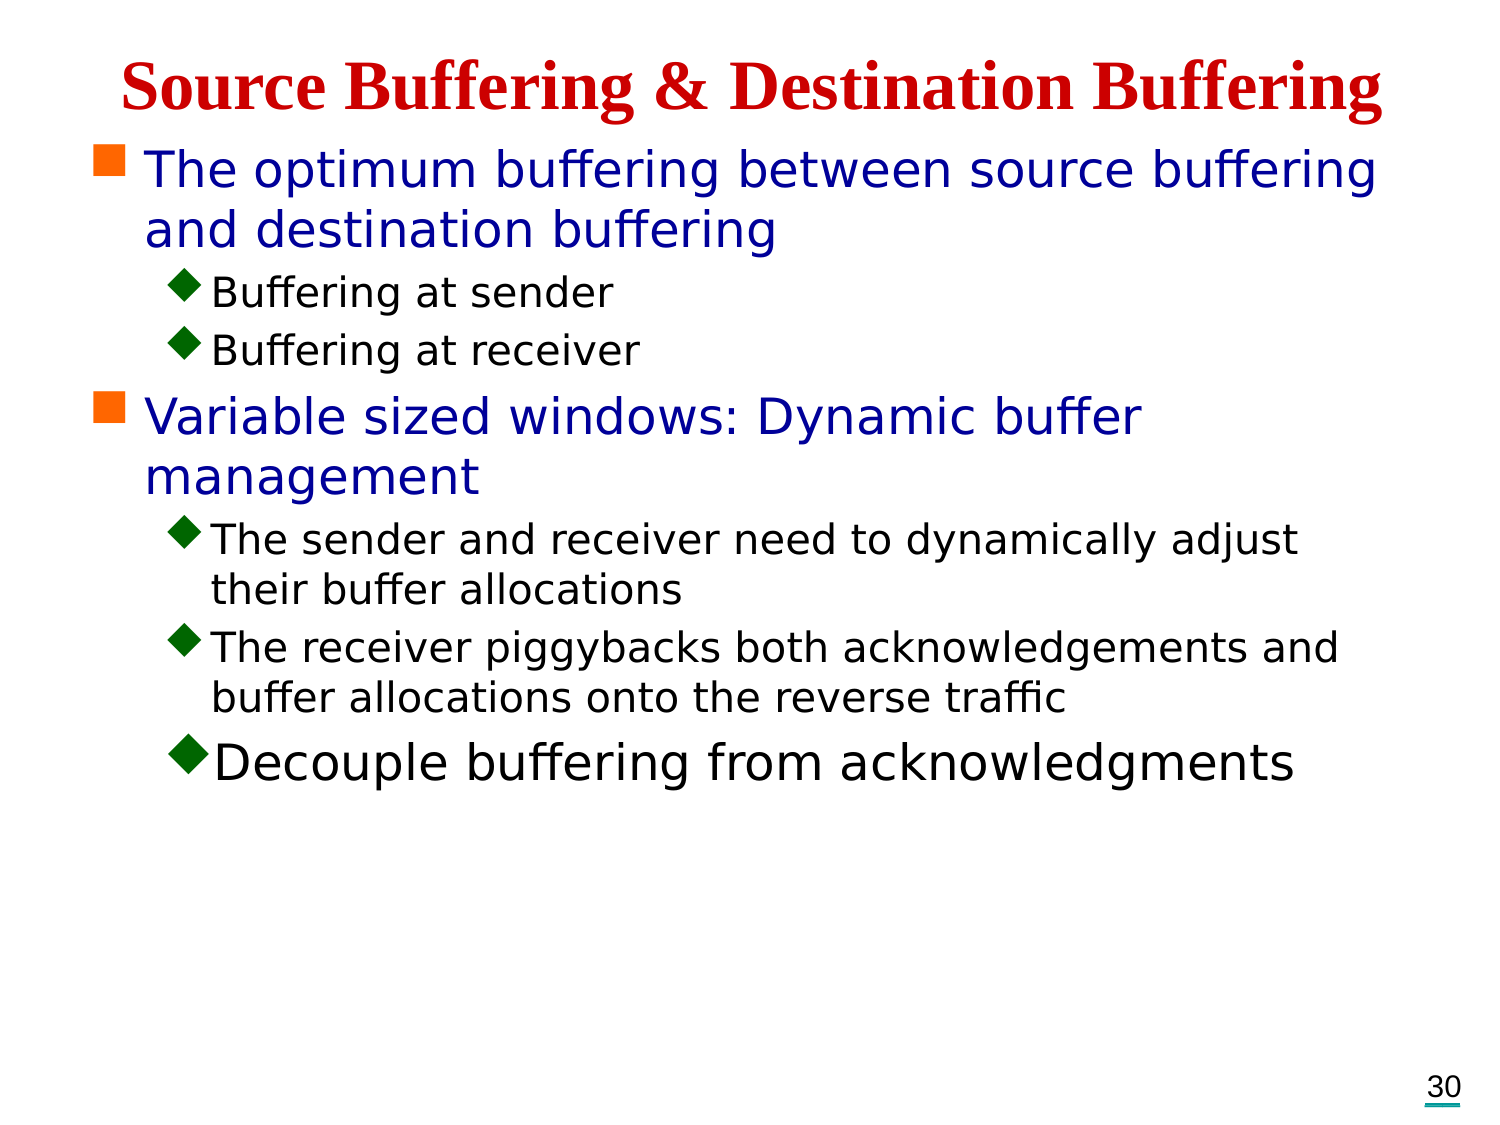

# Source Buffering & Destination Buffering
The optimum buffering between source buffering and destination buffering
Buffering at sender
Buffering at receiver
Variable sized windows: Dynamic buffer management
The sender and receiver need to dynamically adjust their buffer allocations
The receiver piggybacks both acknowledgements and buffer allocations onto the reverse traffic
Decouple buffering from acknowledgments